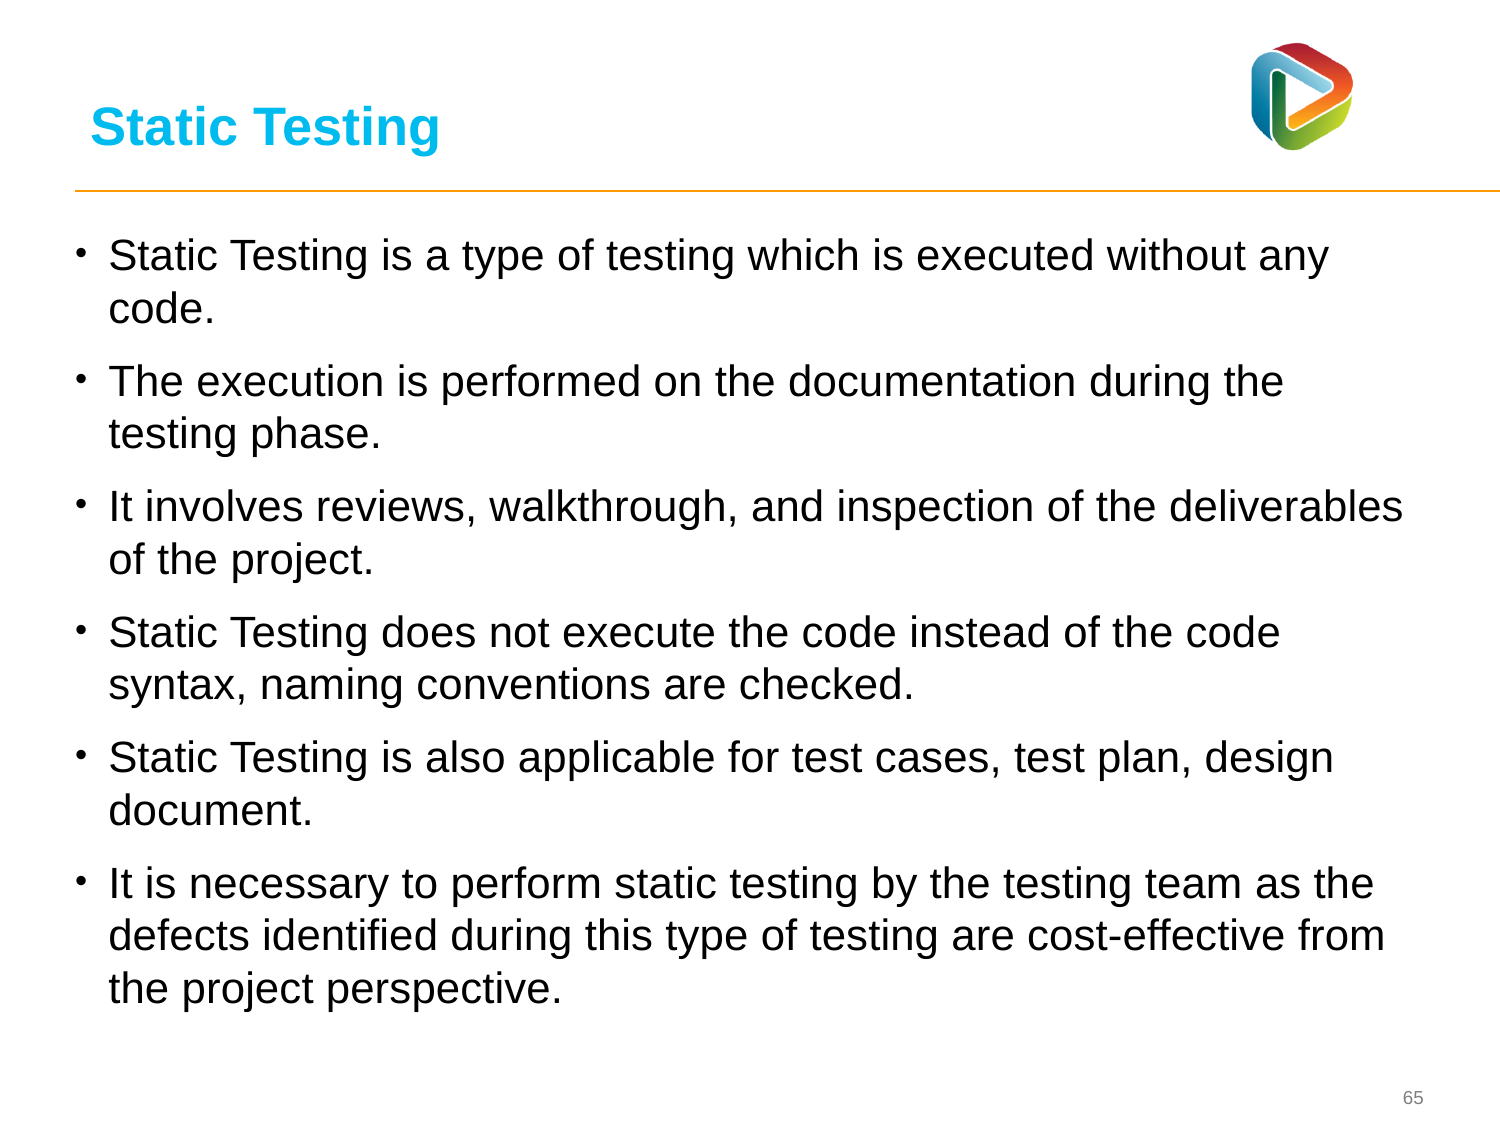

# Static Testing
Static Testing is a type of testing which is executed without any code.
The execution is performed on the documentation during the testing phase.
It involves reviews, walkthrough, and inspection of the deliverables of the project.
Static Testing does not execute the code instead of the code syntax, naming conventions are checked.
Static Testing is also applicable for test cases, test plan, design document.
It is necessary to perform static testing by the testing team as the defects identified during this type of testing are cost-effective from the project perspective.